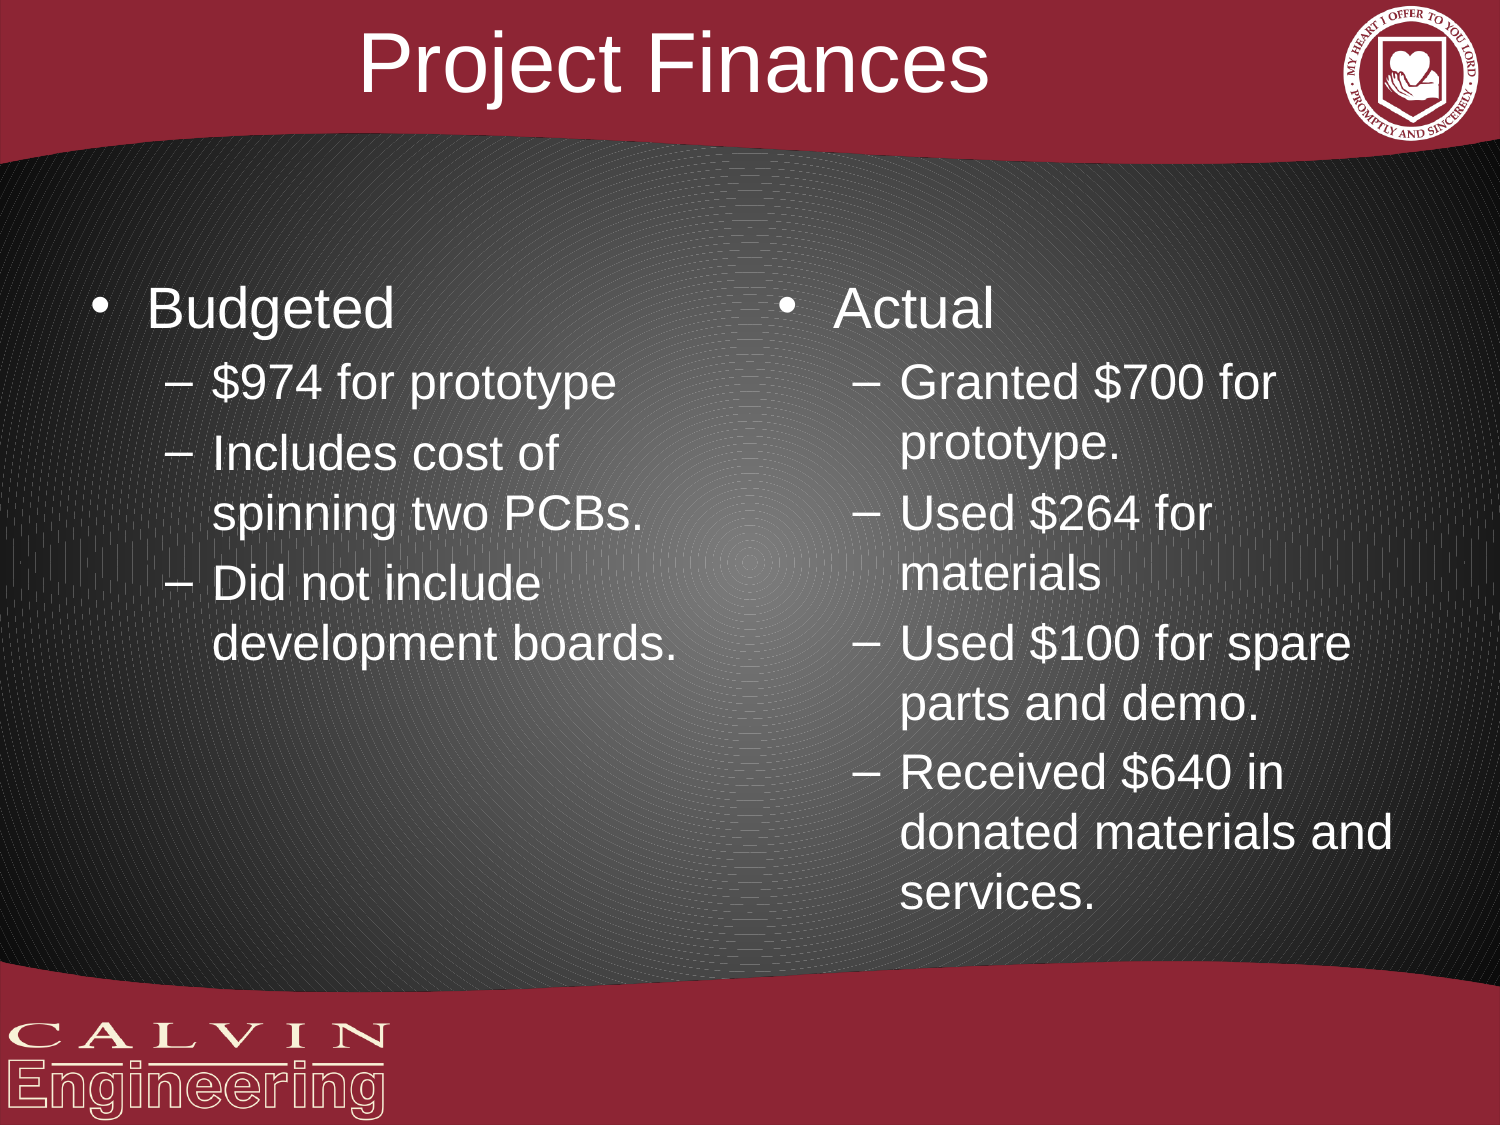

# Project Finances
Budgeted
$974 for prototype
Includes cost of spinning two PCBs.
Did not include development boards.
Actual
Granted $700 for prototype.
Used $264 for materials
Used $100 for spare parts and demo.
Received $640 in donated materials and services.